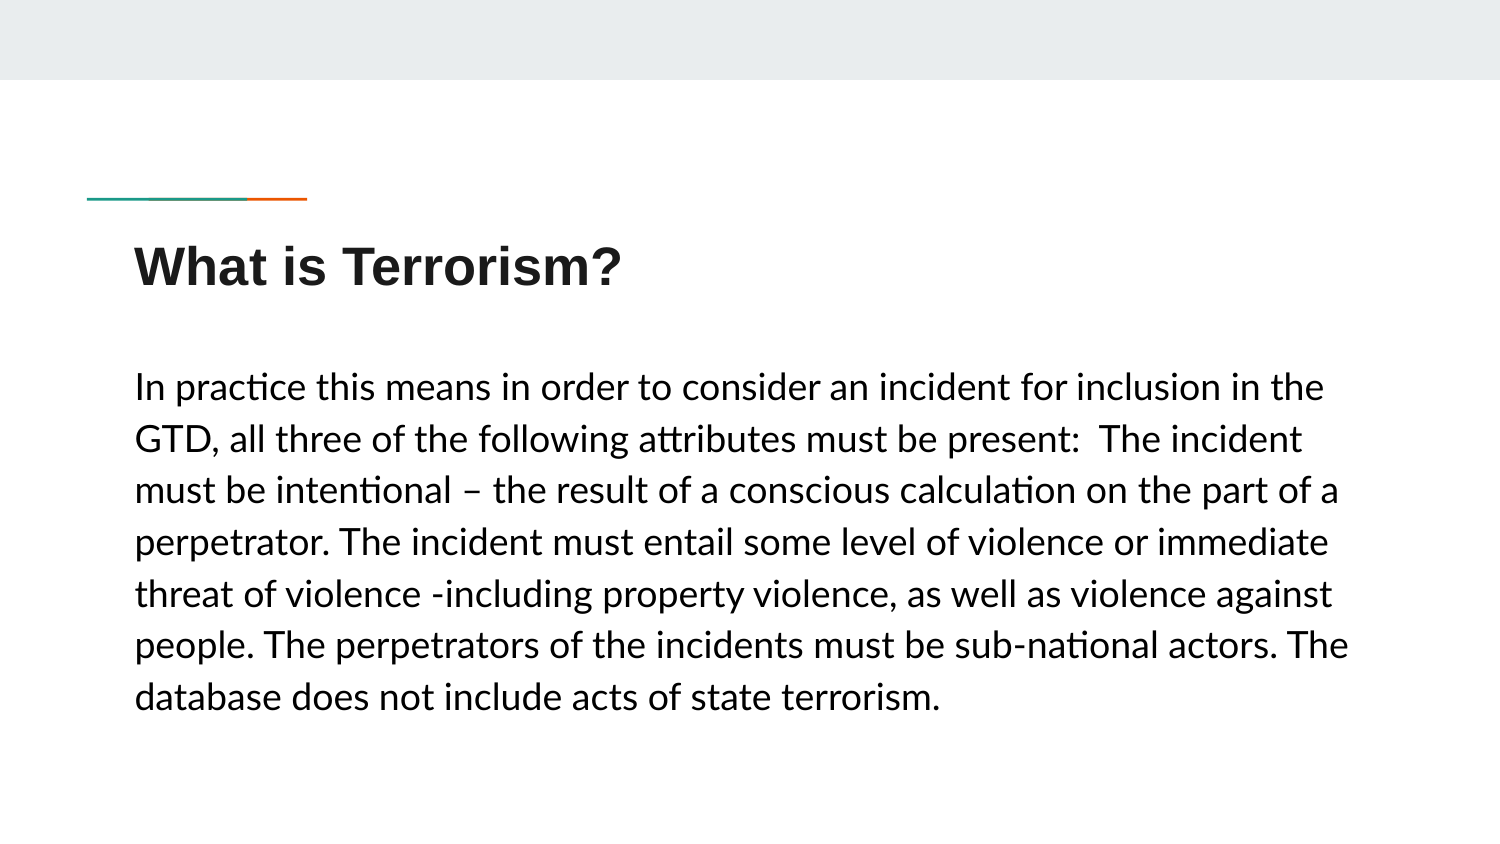

# What is Terrorism?
In practice this means in order to consider an incident for inclusion in the GTD, all three of the following attributes must be present:  The incident must be intentional – the result of a conscious calculation on the part of a perpetrator. The incident must entail some level of violence or immediate threat of violence -including property violence, as well as violence against people. The perpetrators of the incidents must be sub-national actors. The database does not include acts of state terrorism.